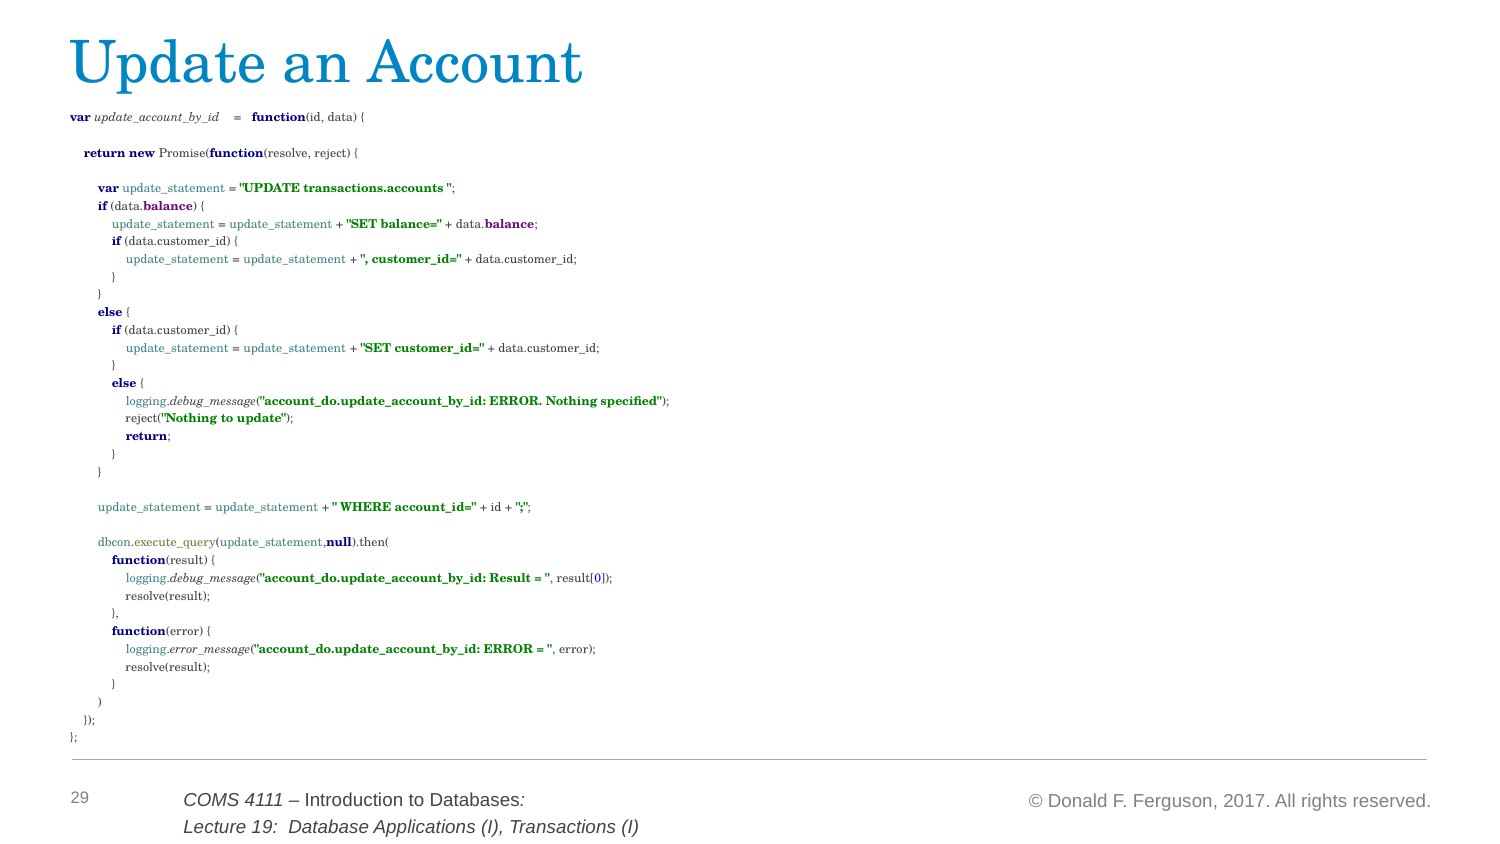

# Update an Account
var update_account_by_id    =   function(id, data) {
    return new Promise(function(resolve, reject) {
        var update_statement = "UPDATE transactions.accounts ";
        if (data.balance) {
            update_statement = update_statement + "SET balance=" + data.balance;
            if (data.customer_id) {
                update_statement = update_statement + ", customer_id=" + data.customer_id;
            }
        }
        else {
            if (data.customer_id) {
                update_statement = update_statement + "SET customer_id=" + data.customer_id;
            }
            else {
                logging.debug_message("account_do.update_account_by_id: ERROR. Nothing specified");
                reject("Nothing to update");
                return;
            }
        }
        update_statement = update_statement + " WHERE account_id=" + id + ";";
        dbcon.execute_query(update_statement,null).then(
            function(result) {
                logging.debug_message("account_do.update_account_by_id: Result = ", result[0]);
                resolve(result);
            },
            function(error) {
                logging.error_message("account_do.update_account_by_id: ERROR = ", error);
                resolve(result);
            }
        )
    });
};